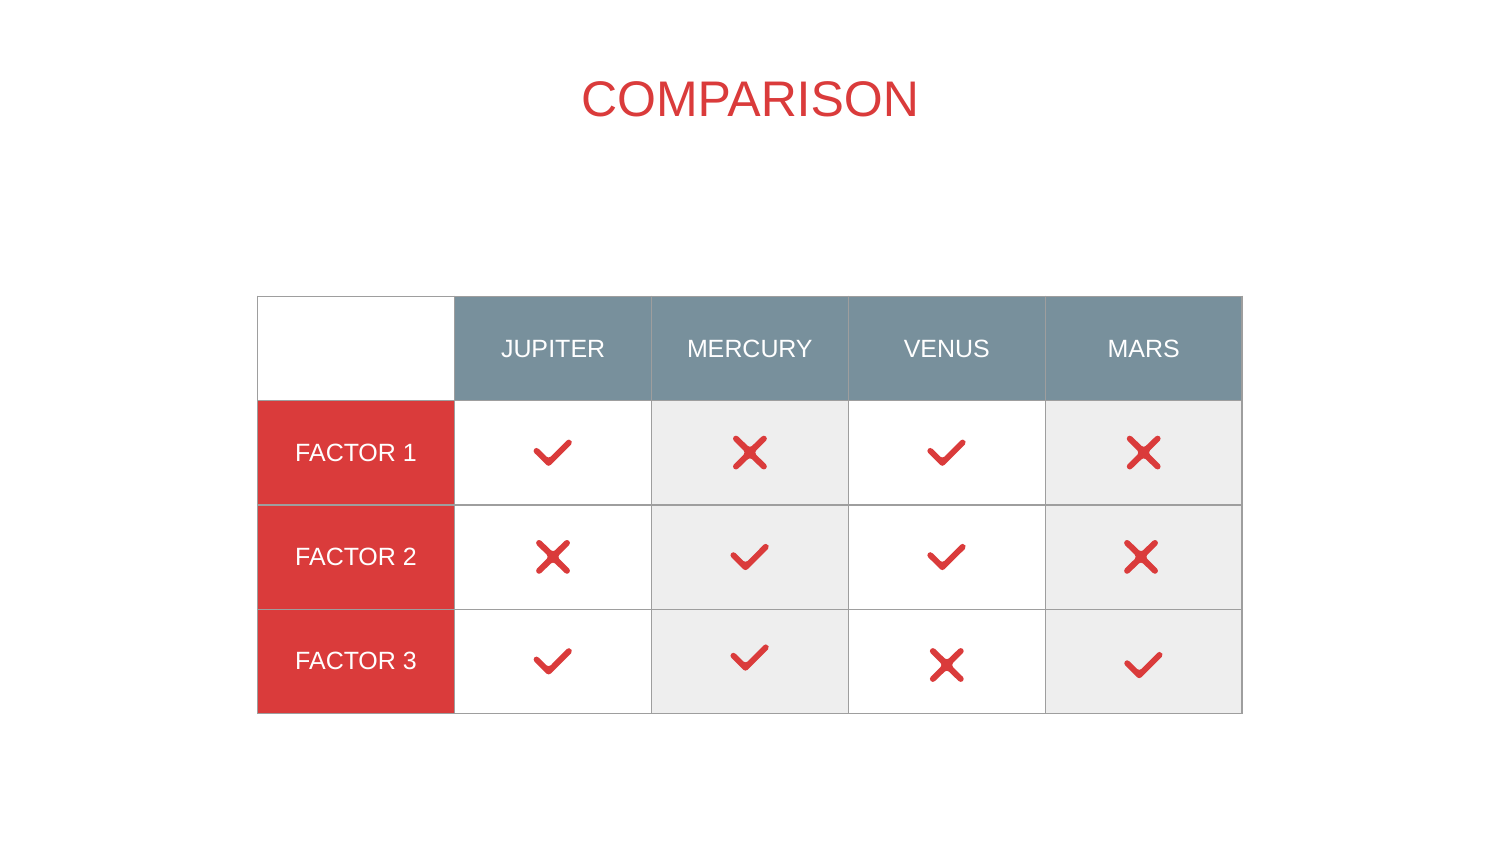

# COMPARISON
|  | JUPITER | MERCURY | VENUS | MARS |
| --- | --- | --- | --- | --- |
| FACTOR 1 |  |  |  |  |
| FACTOR 2 |  |  |  |  |
| FACTOR 3 |  |  |  |  |